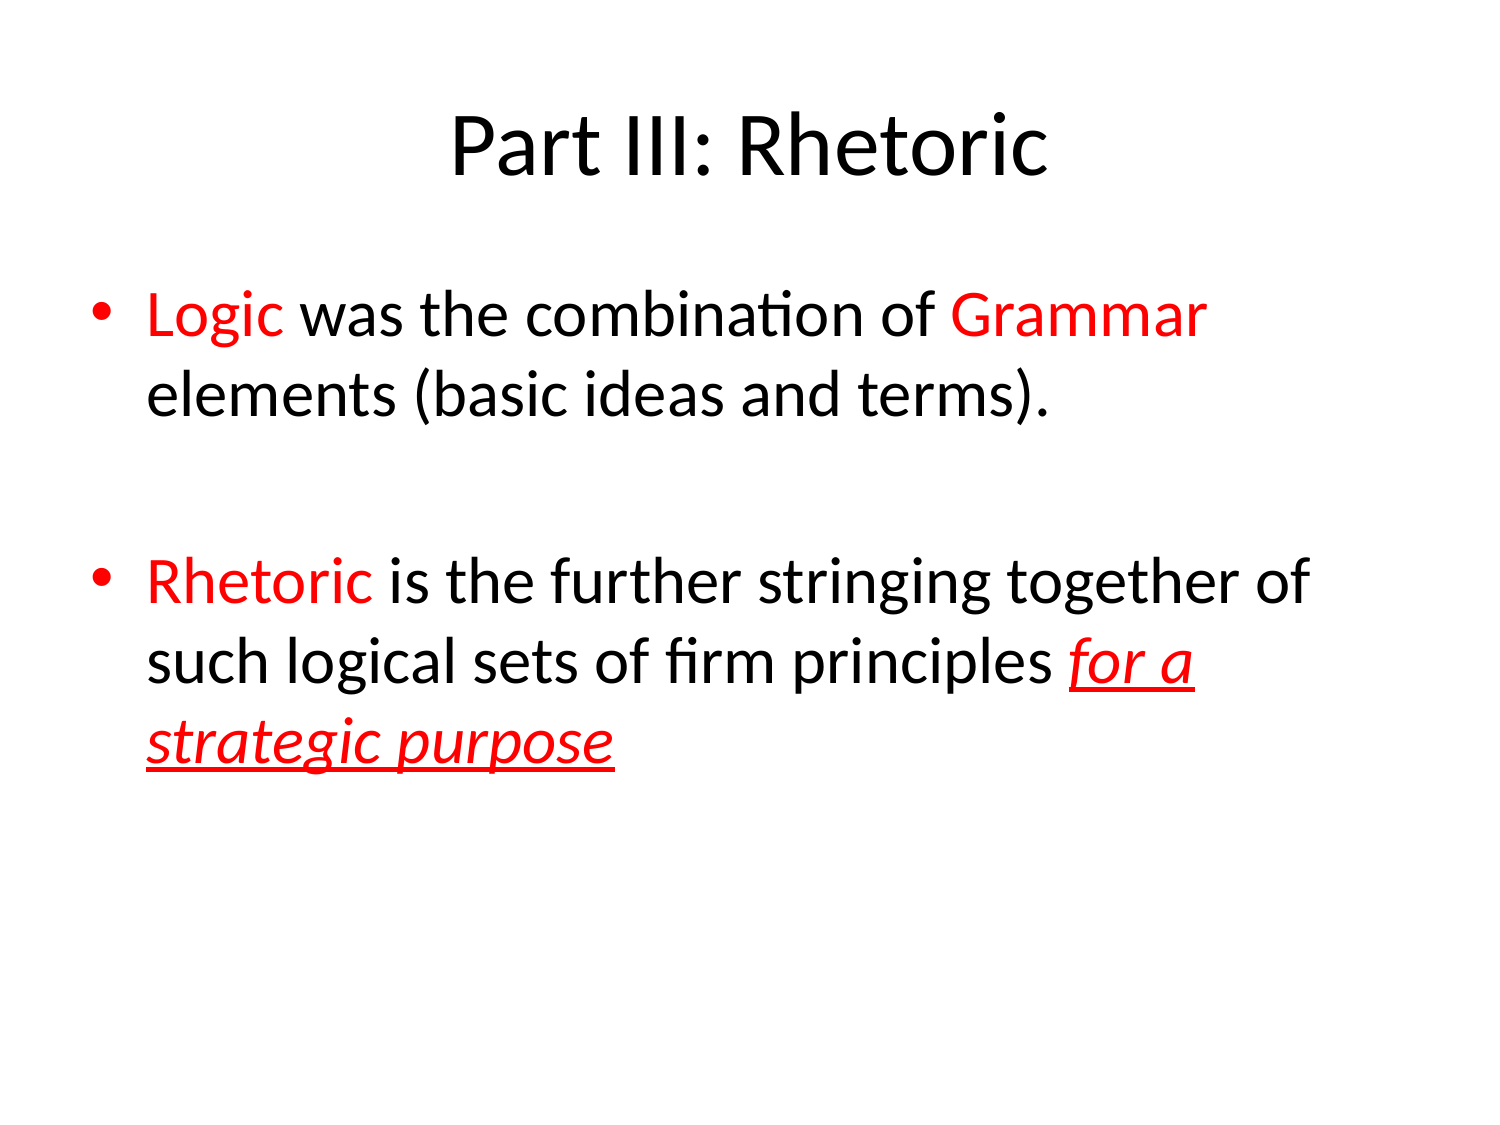

# Part III: Rhetoric
Logic was the combination of Grammar elements (basic ideas and terms).

Rhetoric is the further stringing together of such logical sets of firm principles for a strategic purpose